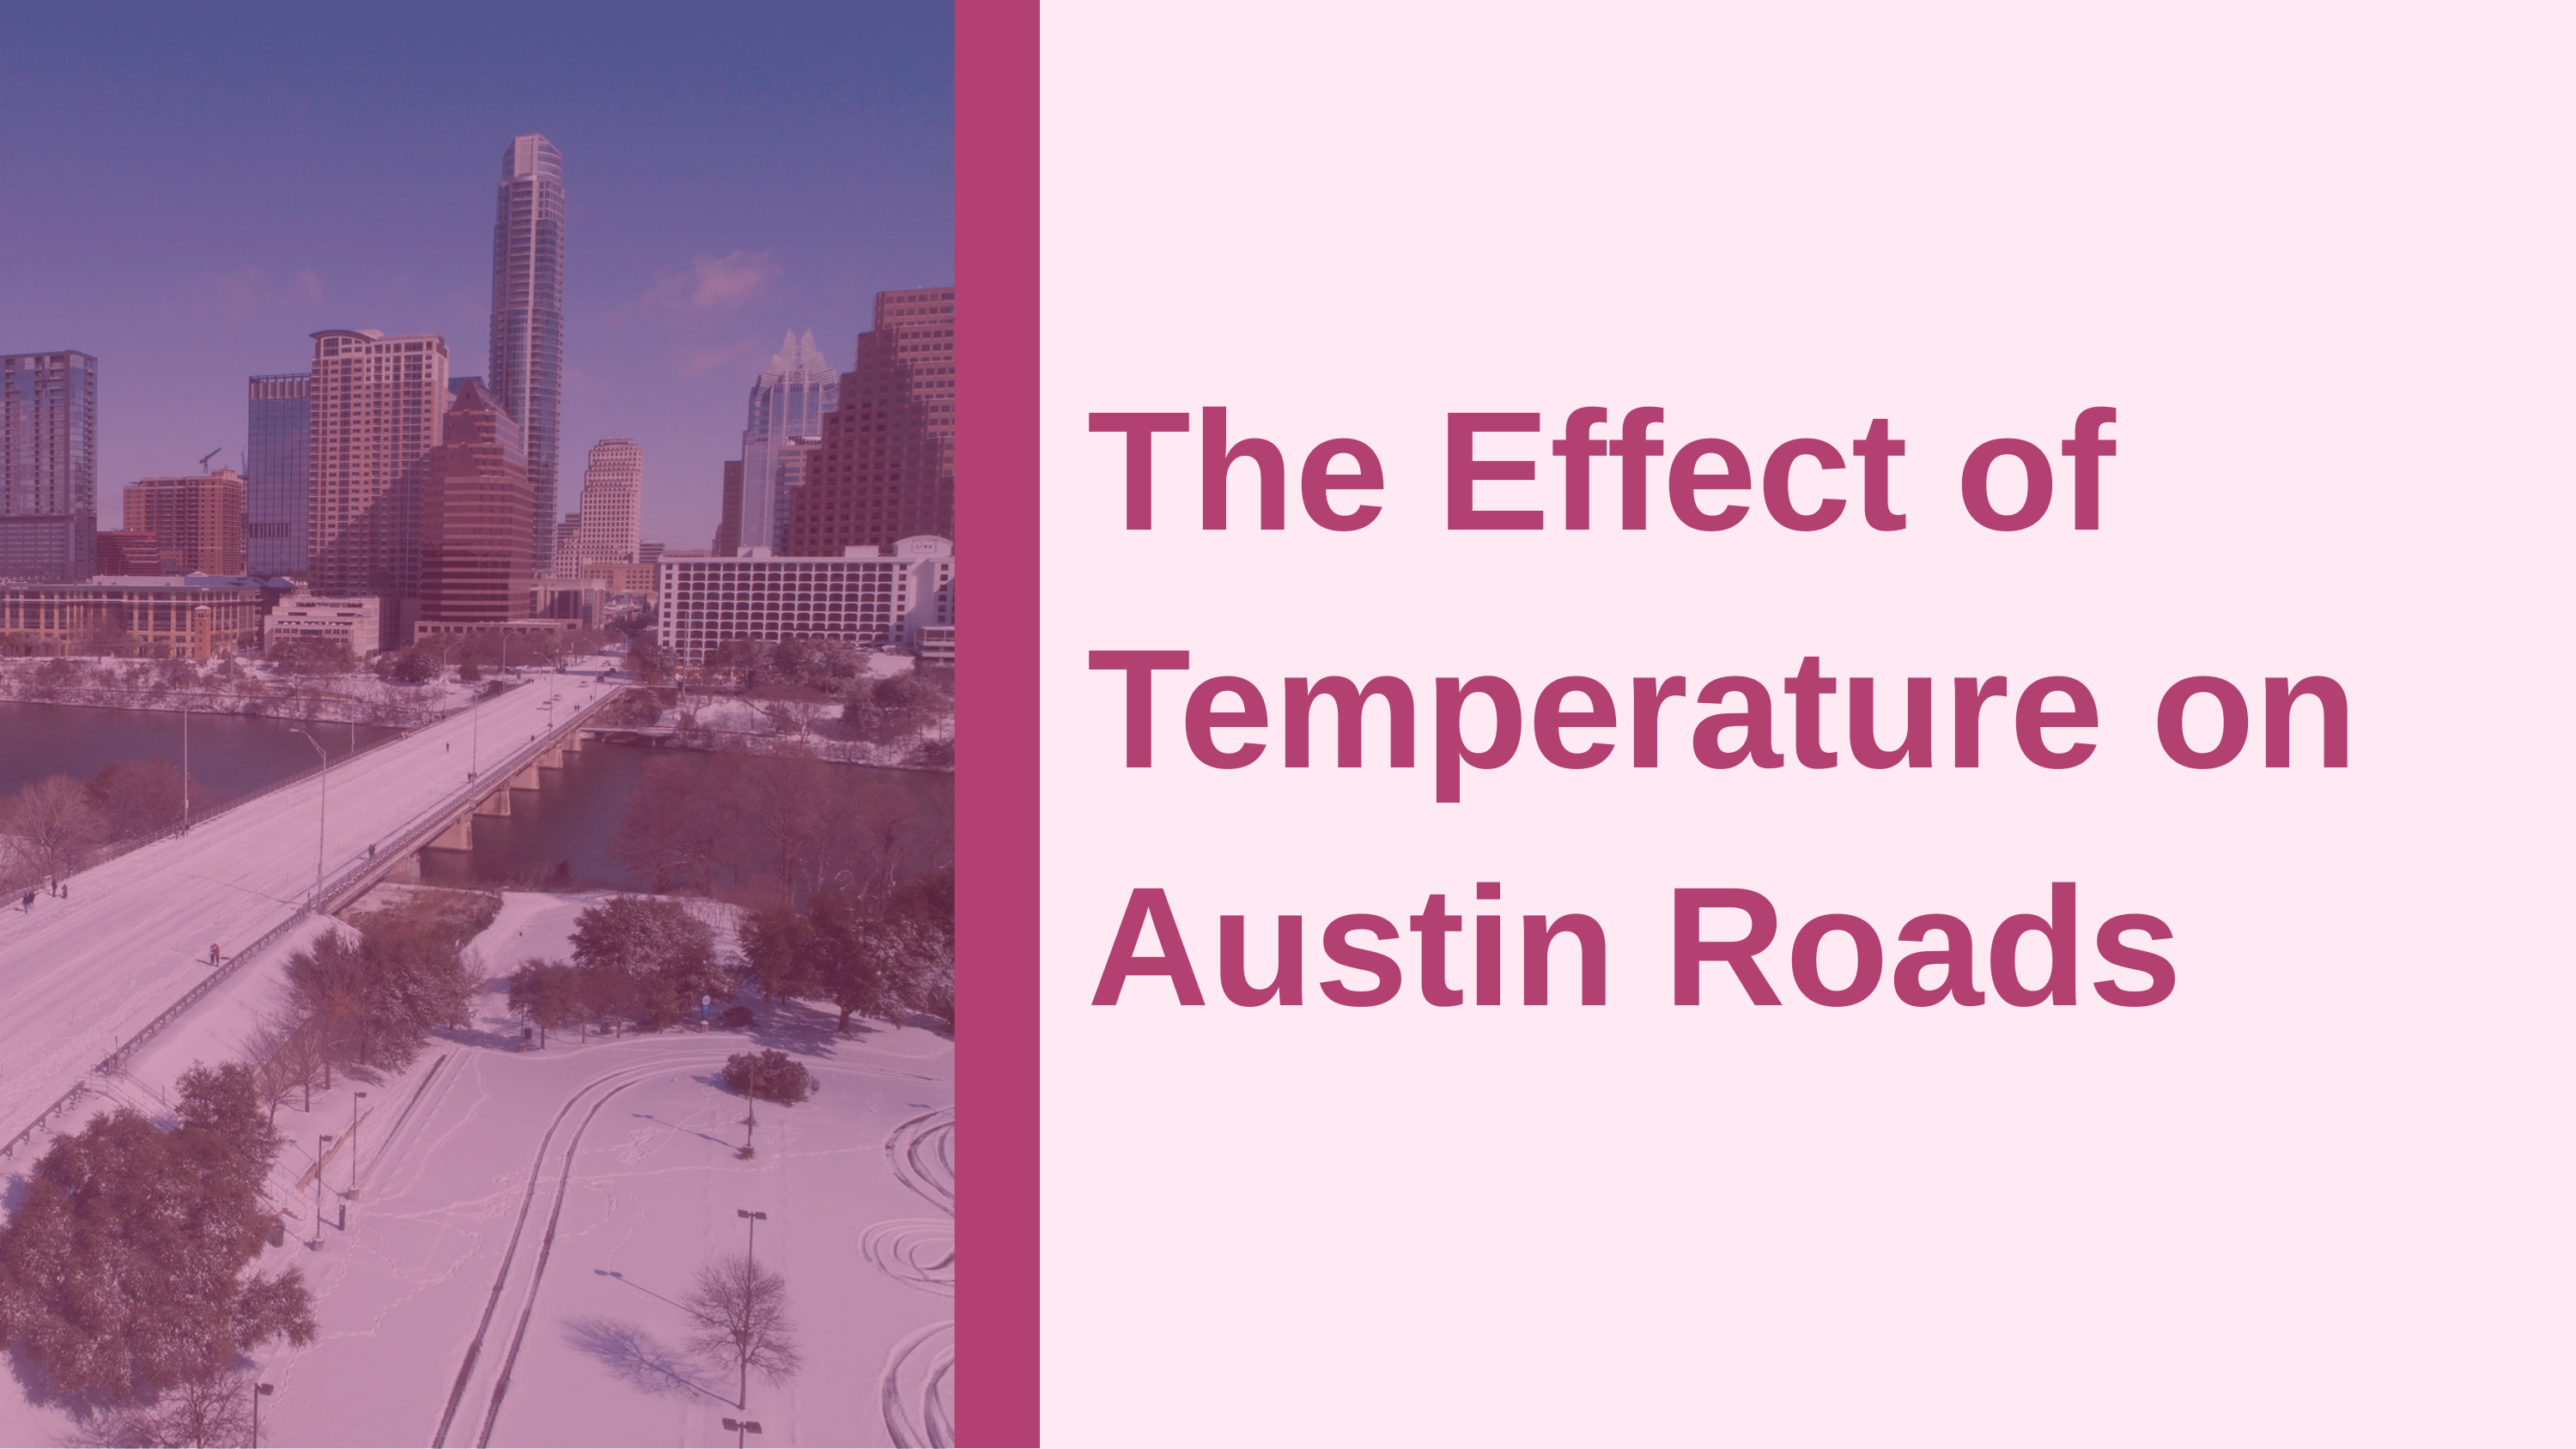

The Effect of Temperature on Austin Roads